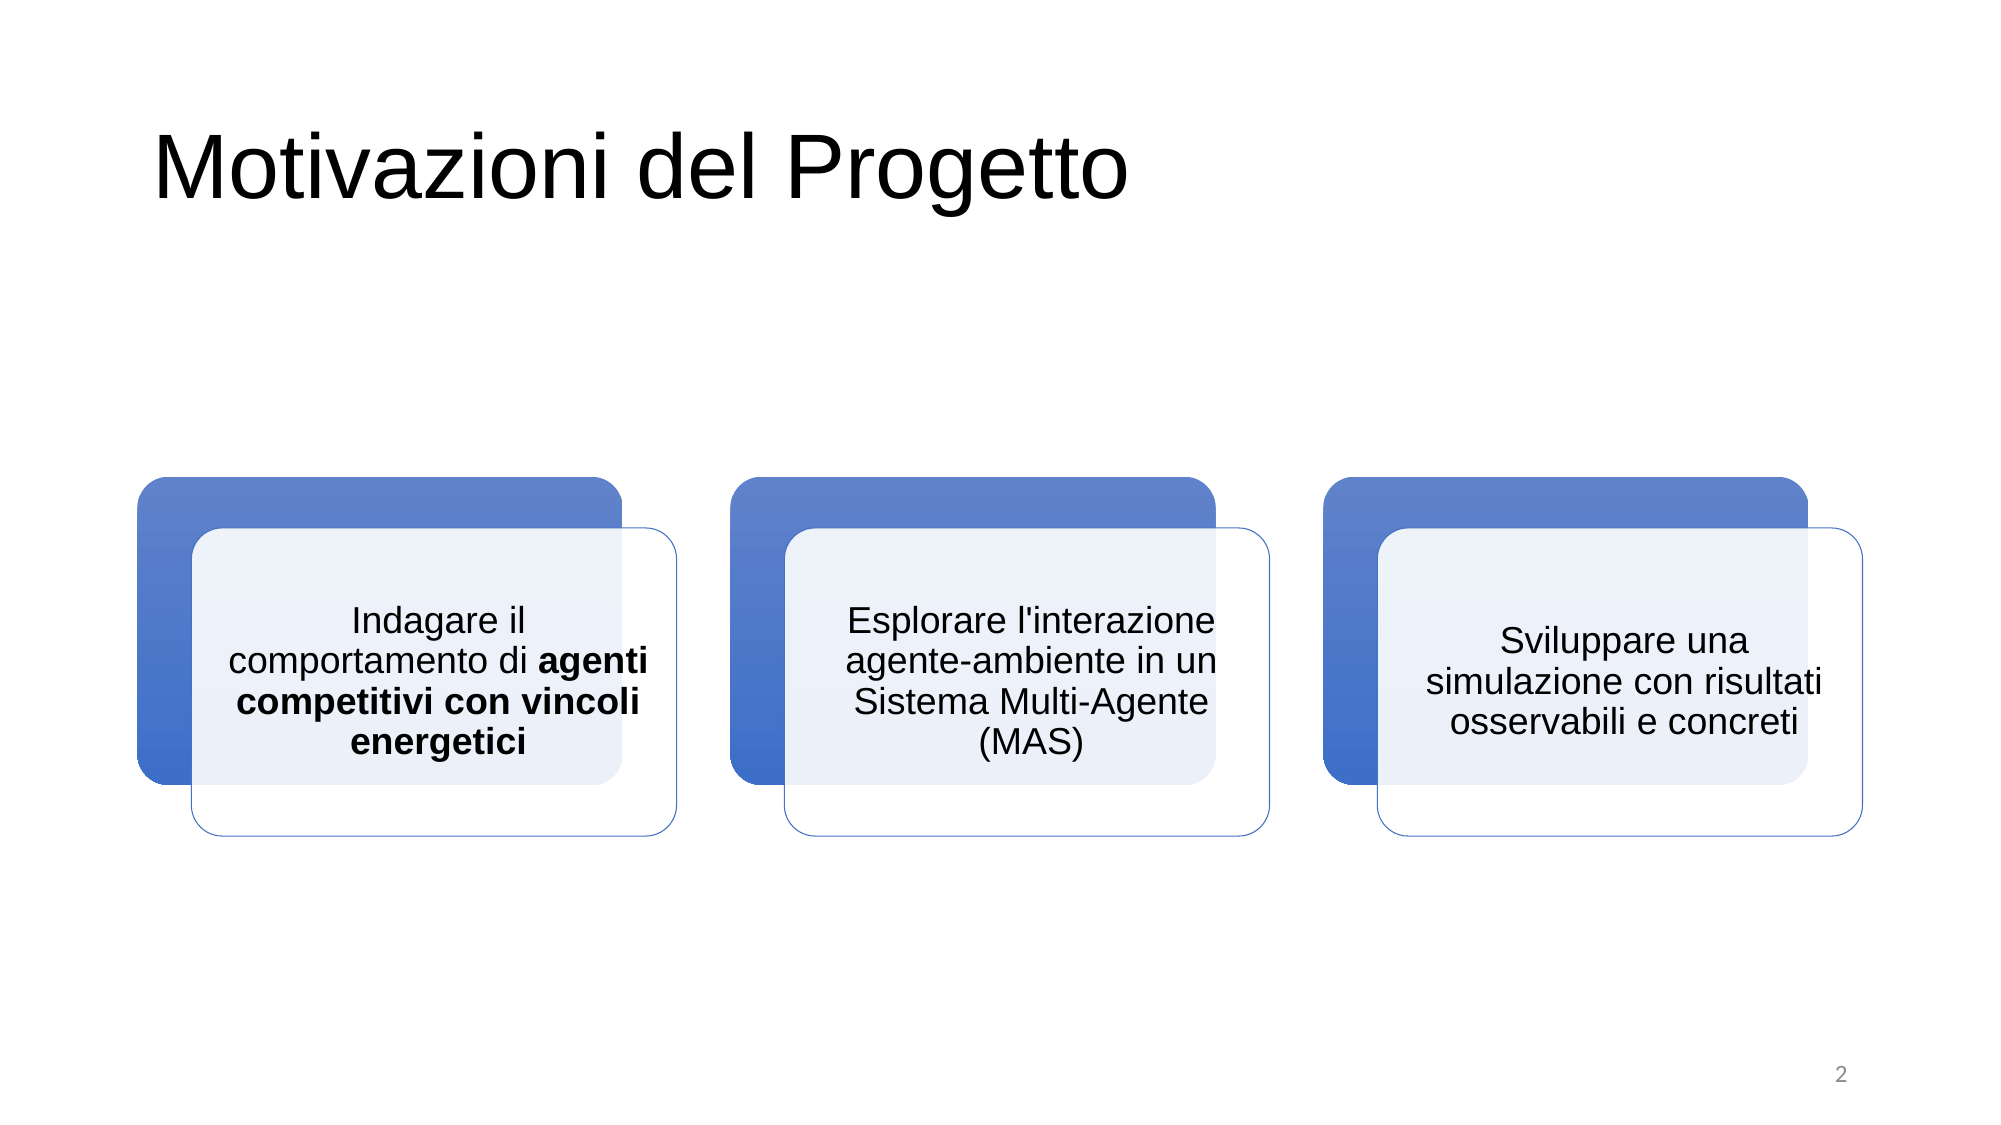

# Motivazioni del Progetto
Indagare il comportamento di agenti competitivi con vincoli energetici
Esplorare l'interazione agente-ambiente in un Sistema Multi-Agente (MAS)
Sviluppare una simulazione con risultati osservabili e concreti
2